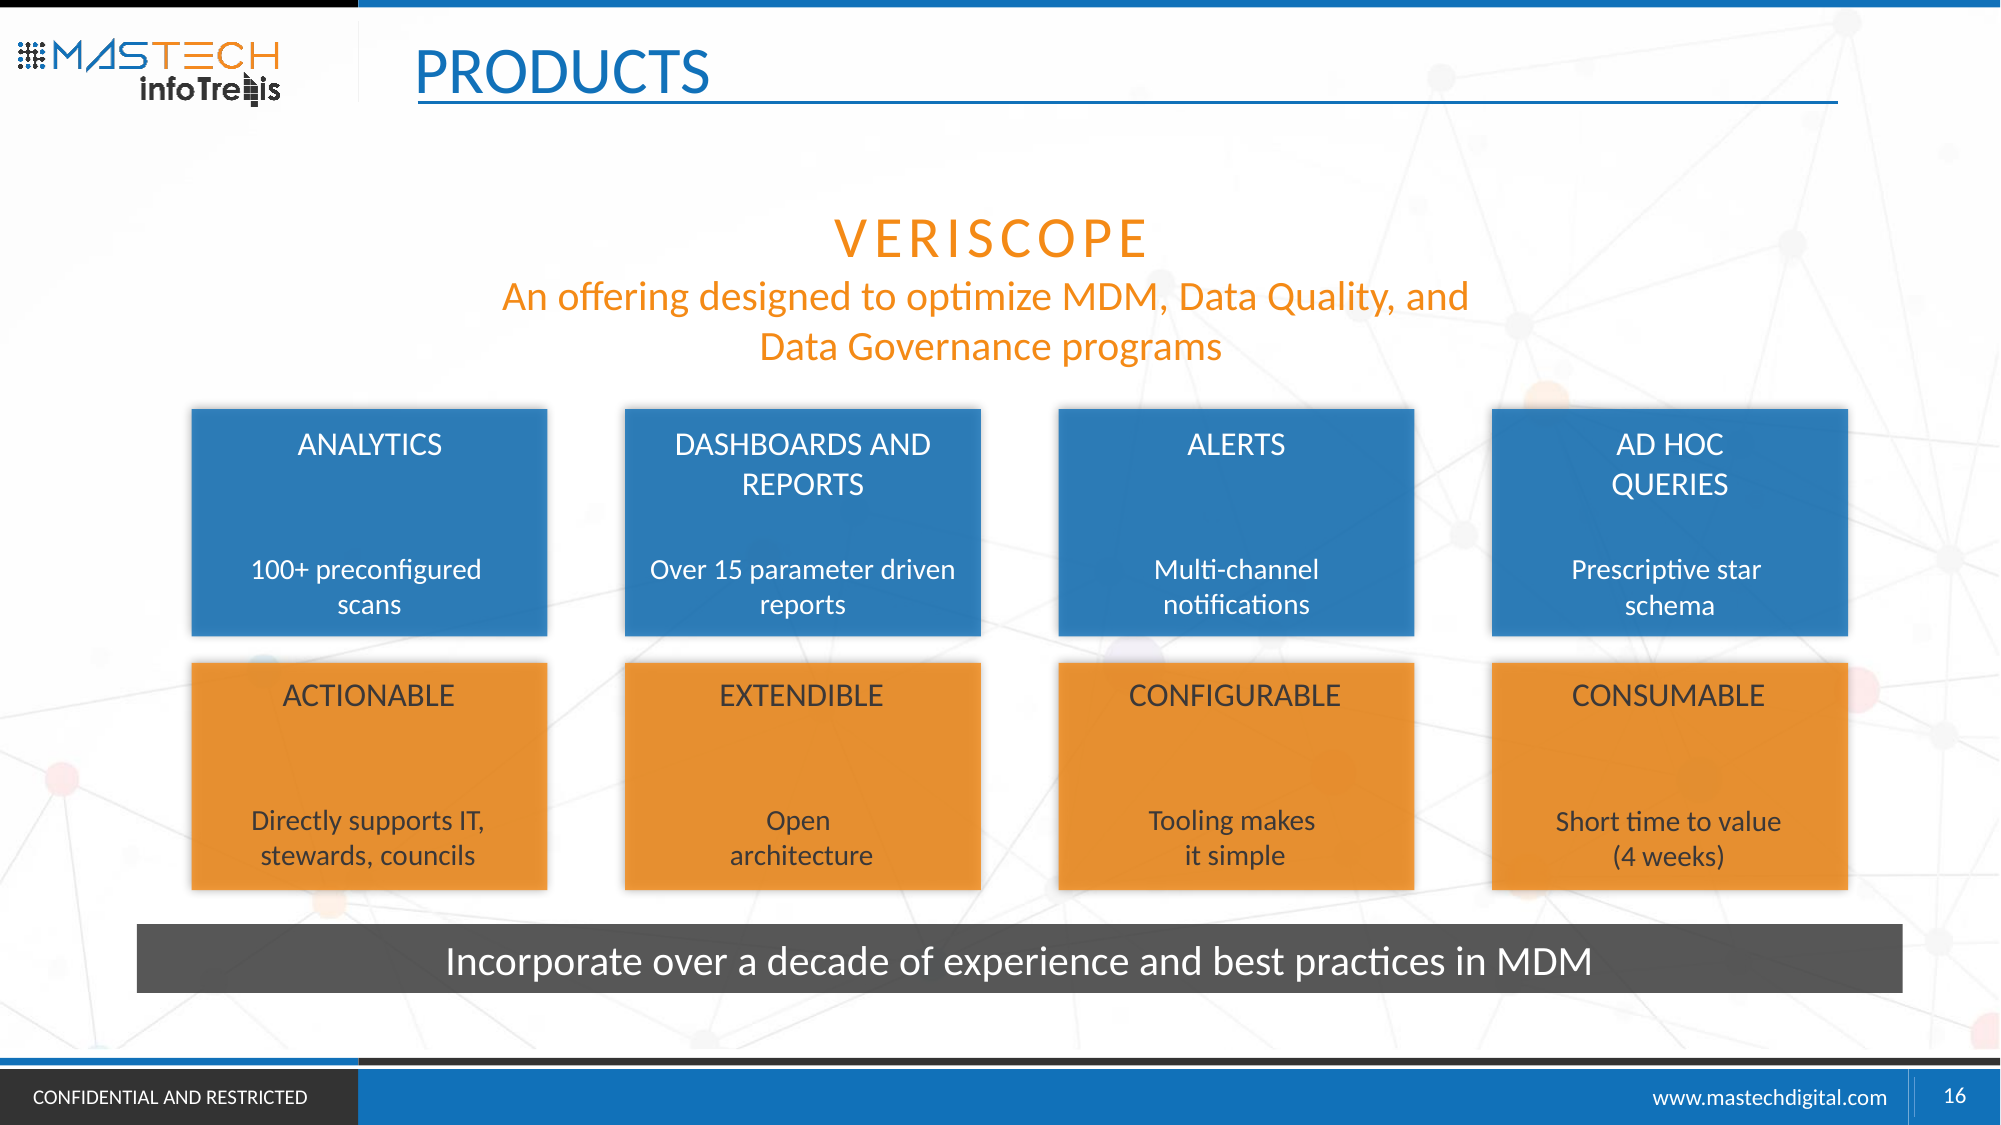

Products
VERISCOPE
An offering designed to optimize MDM, Data Quality, and
Data Governance programs

AD HOC
QUERIES
ANALYTICS
DASHBOARDS AND REPORTS
ALERTS
100+ preconfigured
scans
Over 15 parameter driven reports
Multi-channel notifications
Prescriptive star
schema

EXTENDIBLE
CONFIGURABLE
CONSUMABLE
ACTIONABLE
Directly supports IT, stewards, councils
Open
architecture
Tooling makes
it simple
Short time to value
(4 weeks)
Incorporate over a decade of experience and best practices in MDM